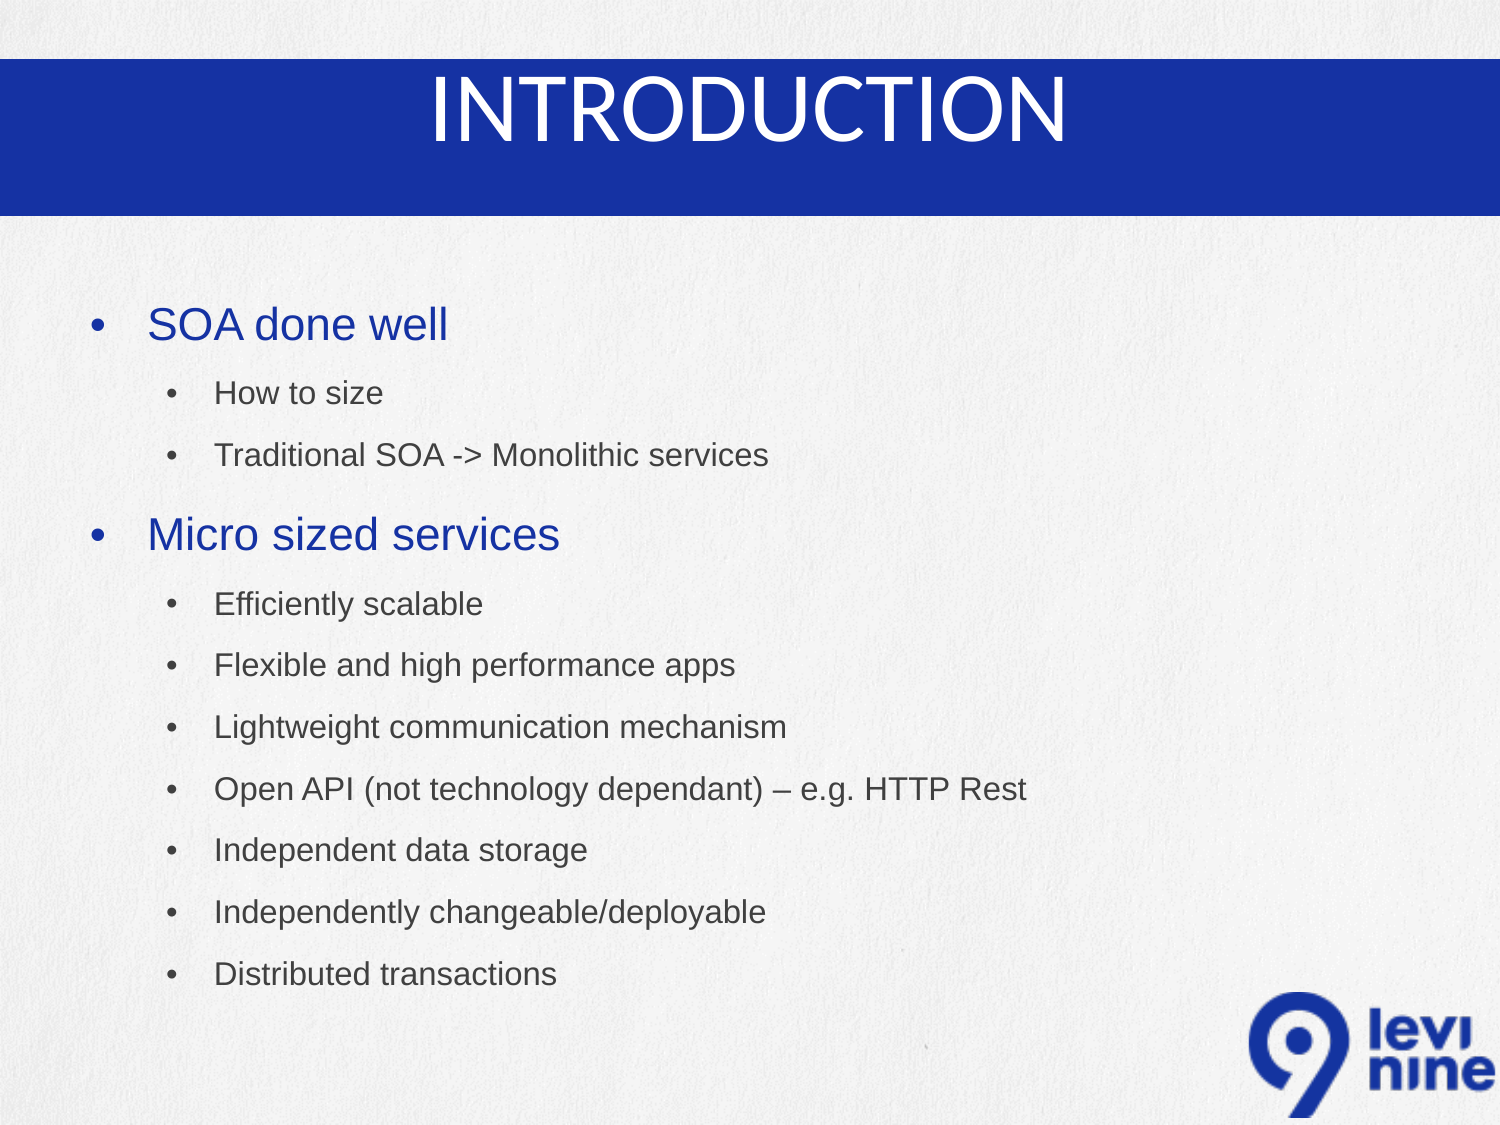

# Introduction
SOA done well
How to size
Traditional SOA -> Monolithic services
Micro sized services
Efficiently scalable
Flexible and high performance apps
Lightweight communication mechanism
Open API (not technology dependant) – e.g. HTTP Rest
Independent data storage
Independently changeable/deployable
Distributed transactions